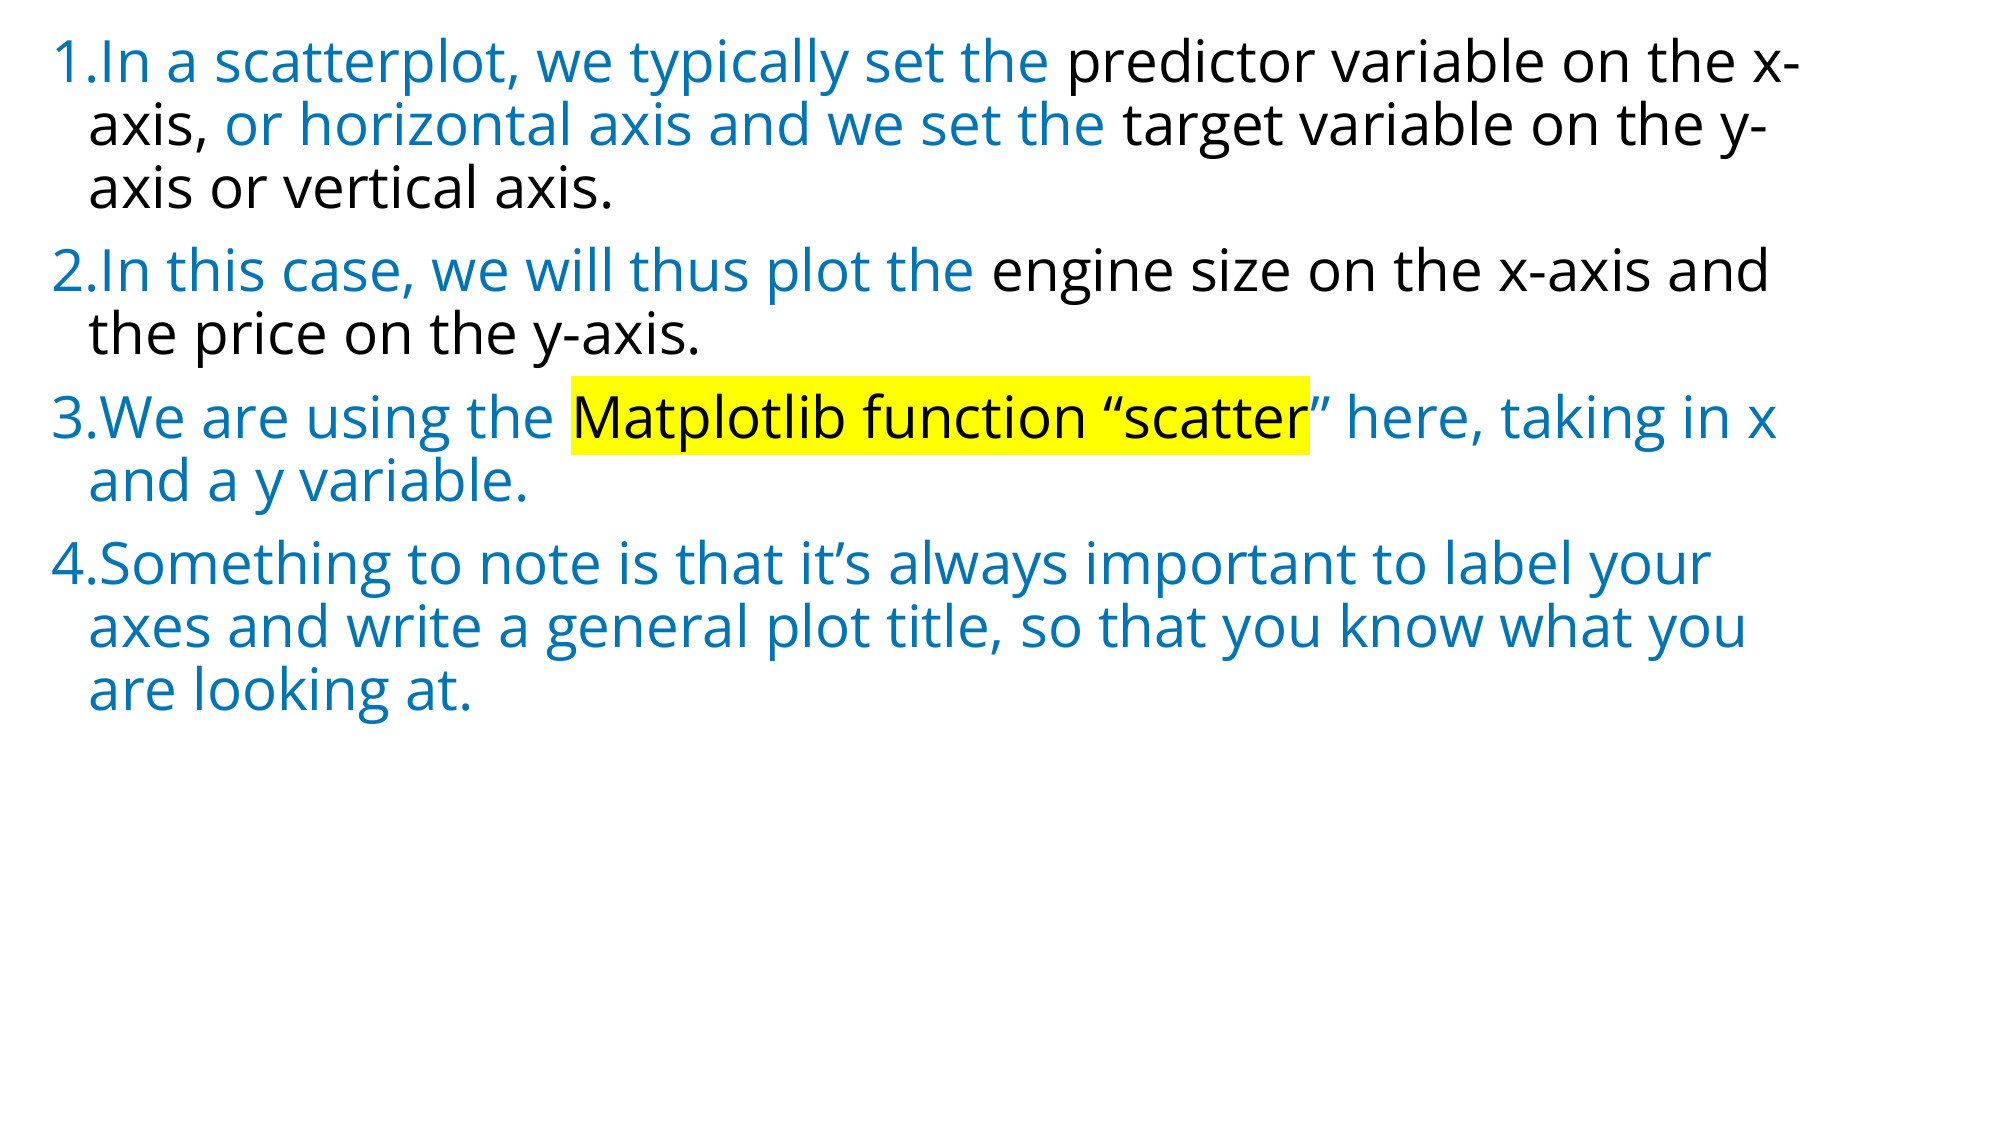

In a scatterplot, we typically set the predictor variable on the x-axis, or horizontal axis and we set the target variable on the y-axis or vertical axis.
In this case, we will thus plot the engine size on the x-axis and the price on the y-axis.
We are using the Matplotlib function “scatter” here, taking in x and a y variable.
Something to note is that it’s always important to label your axes and write a general plot title, so that you know what you are looking at.